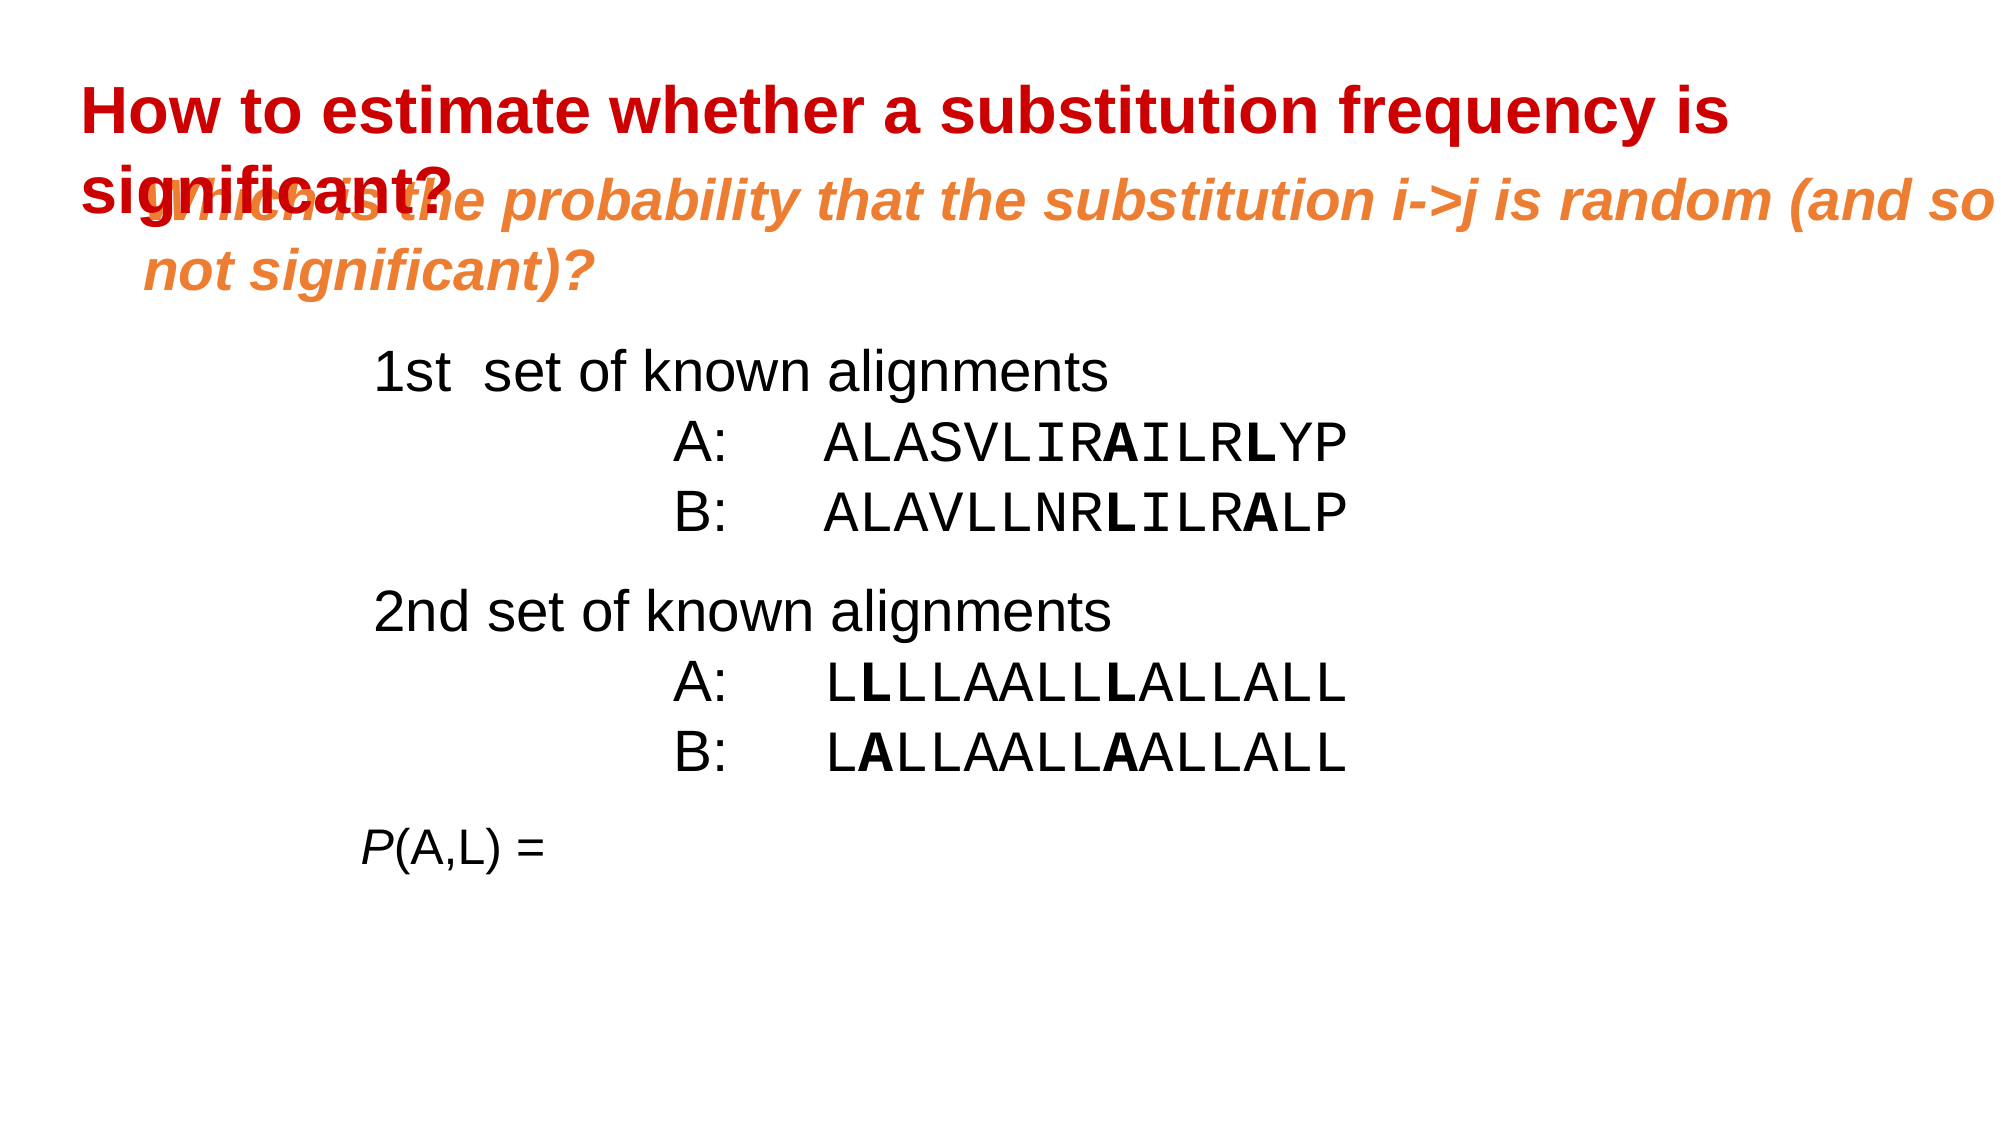

How to estimate whether a substitution frequency is significant?
Which is the probability that the substitution i->j is random (and so not significant)?
1st  set of known alignments
		A:	ALASVLIRAILRLYP
		B:	ALAVLLNRLILRALP
2nd set of known alignments
		A:	LLLLAALLLALLALL
		B:	LALLAALLAALLALL
P(A,L) =